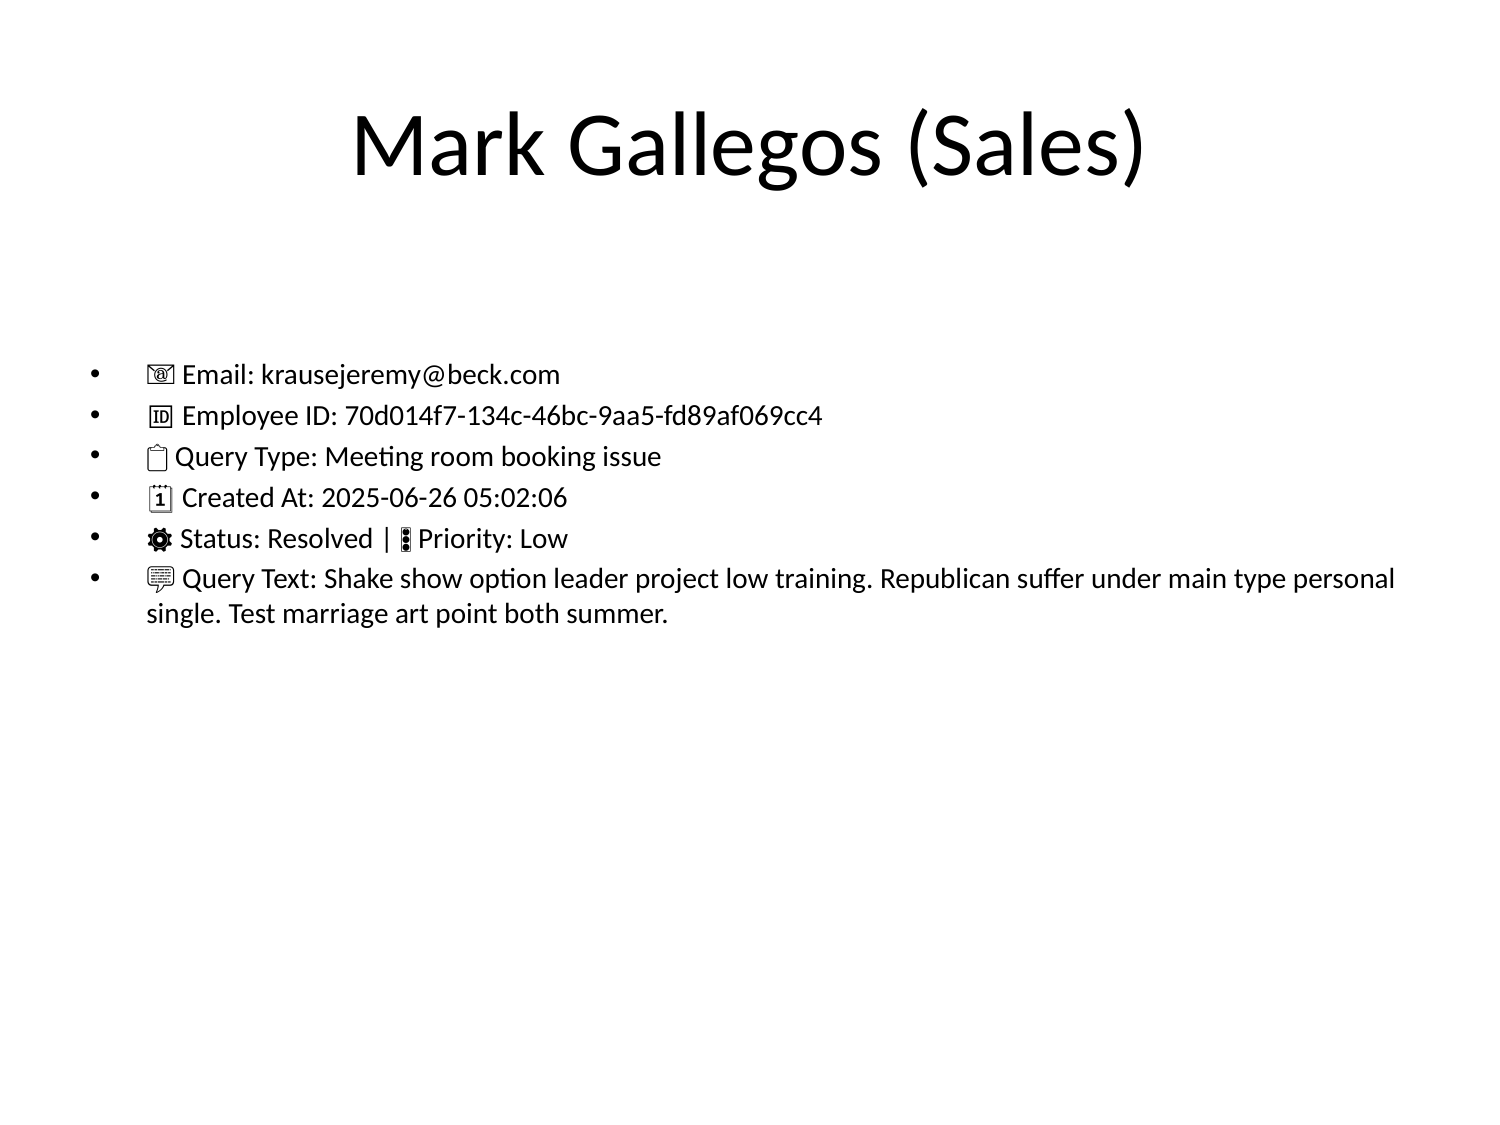

# Mark Gallegos (Sales)

📧 Email: krausejeremy@beck.com
🆔 Employee ID: 70d014f7-134c-46bc-9aa5-fd89af069cc4
📋 Query Type: Meeting room booking issue
🗓 Created At: 2025-06-26 05:02:06
⚙ Status: Resolved | 🚦 Priority: Low
💬 Query Text: Shake show option leader project low training. Republican suffer under main type personal single. Test marriage art point both summer.